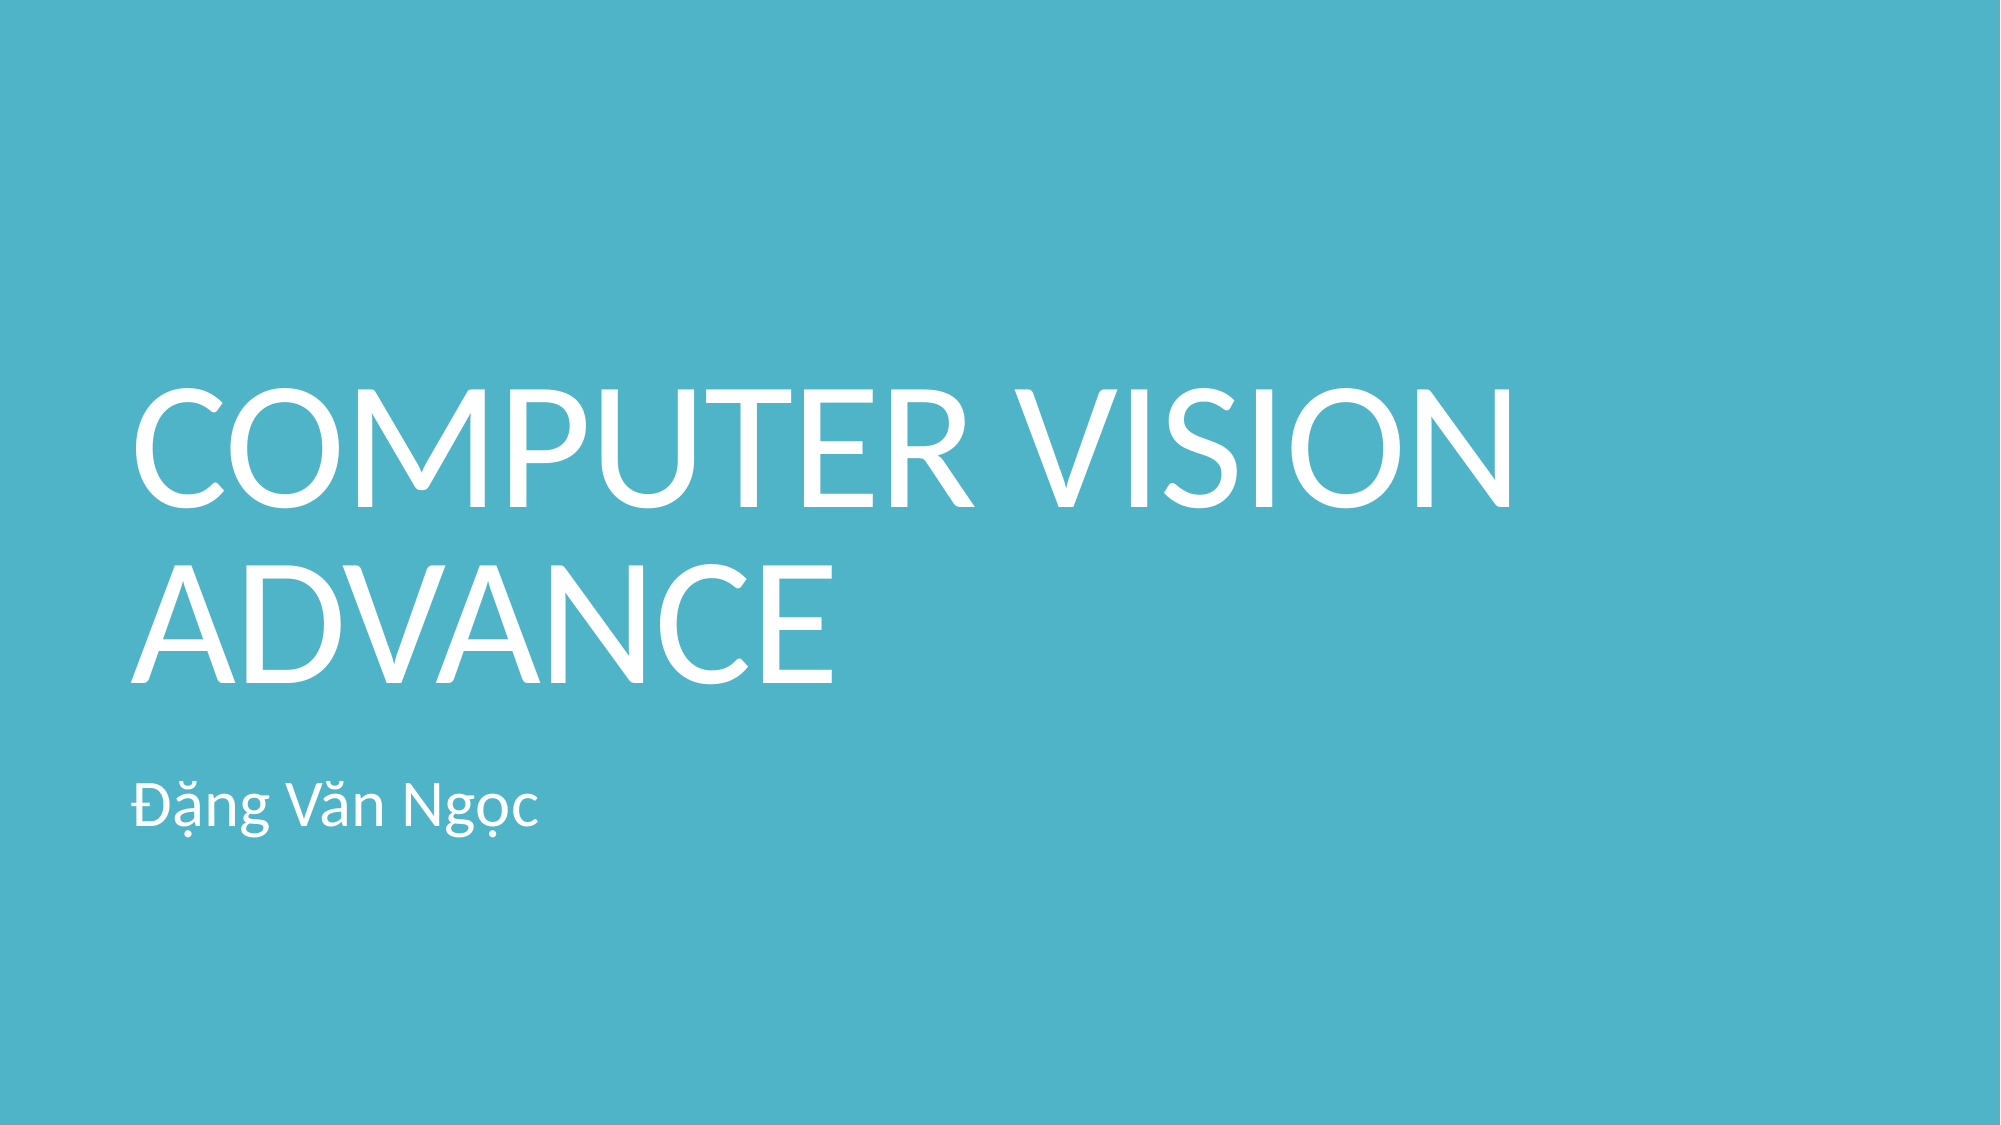

# COMPUTER VISION ADVANCE
Đặng Văn Ngọc